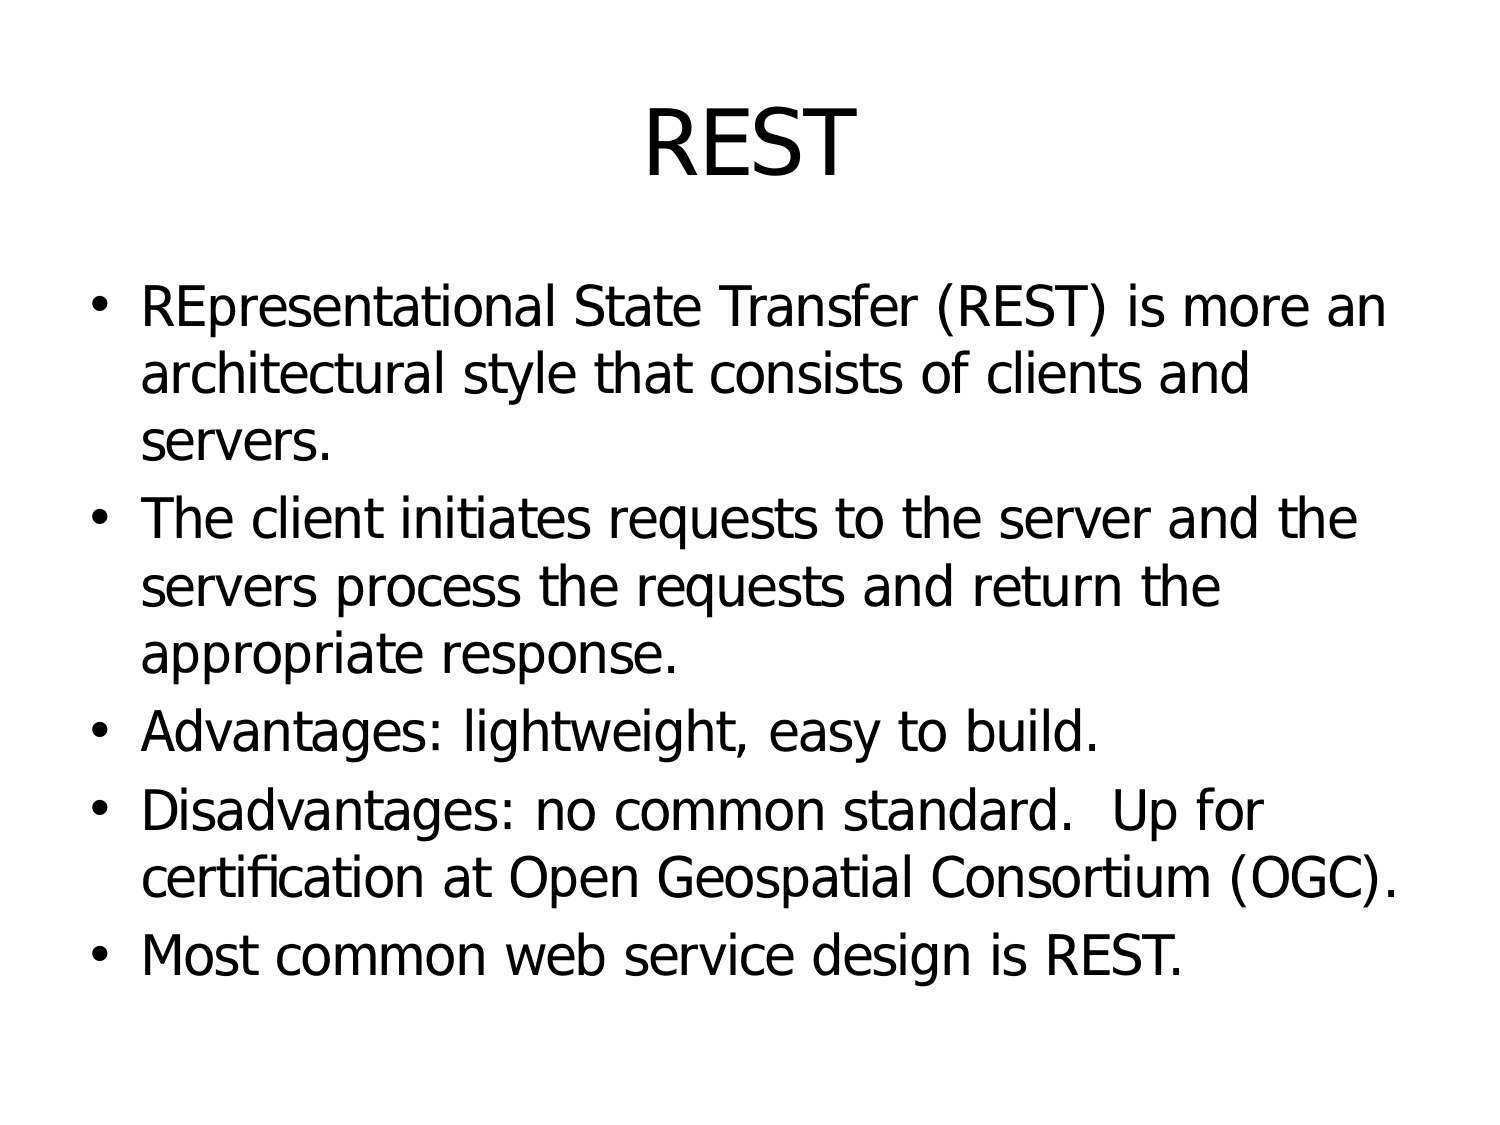

# REST
REpresentational State Transfer (REST) is more an architectural style that consists of clients and servers.
The client initiates requests to the server and the servers process the requests and return the appropriate response.
Advantages: lightweight, easy to build.
Disadvantages: no common standard.  Up for certification at Open Geospatial Consortium (OGC).
Most common web service design is REST.